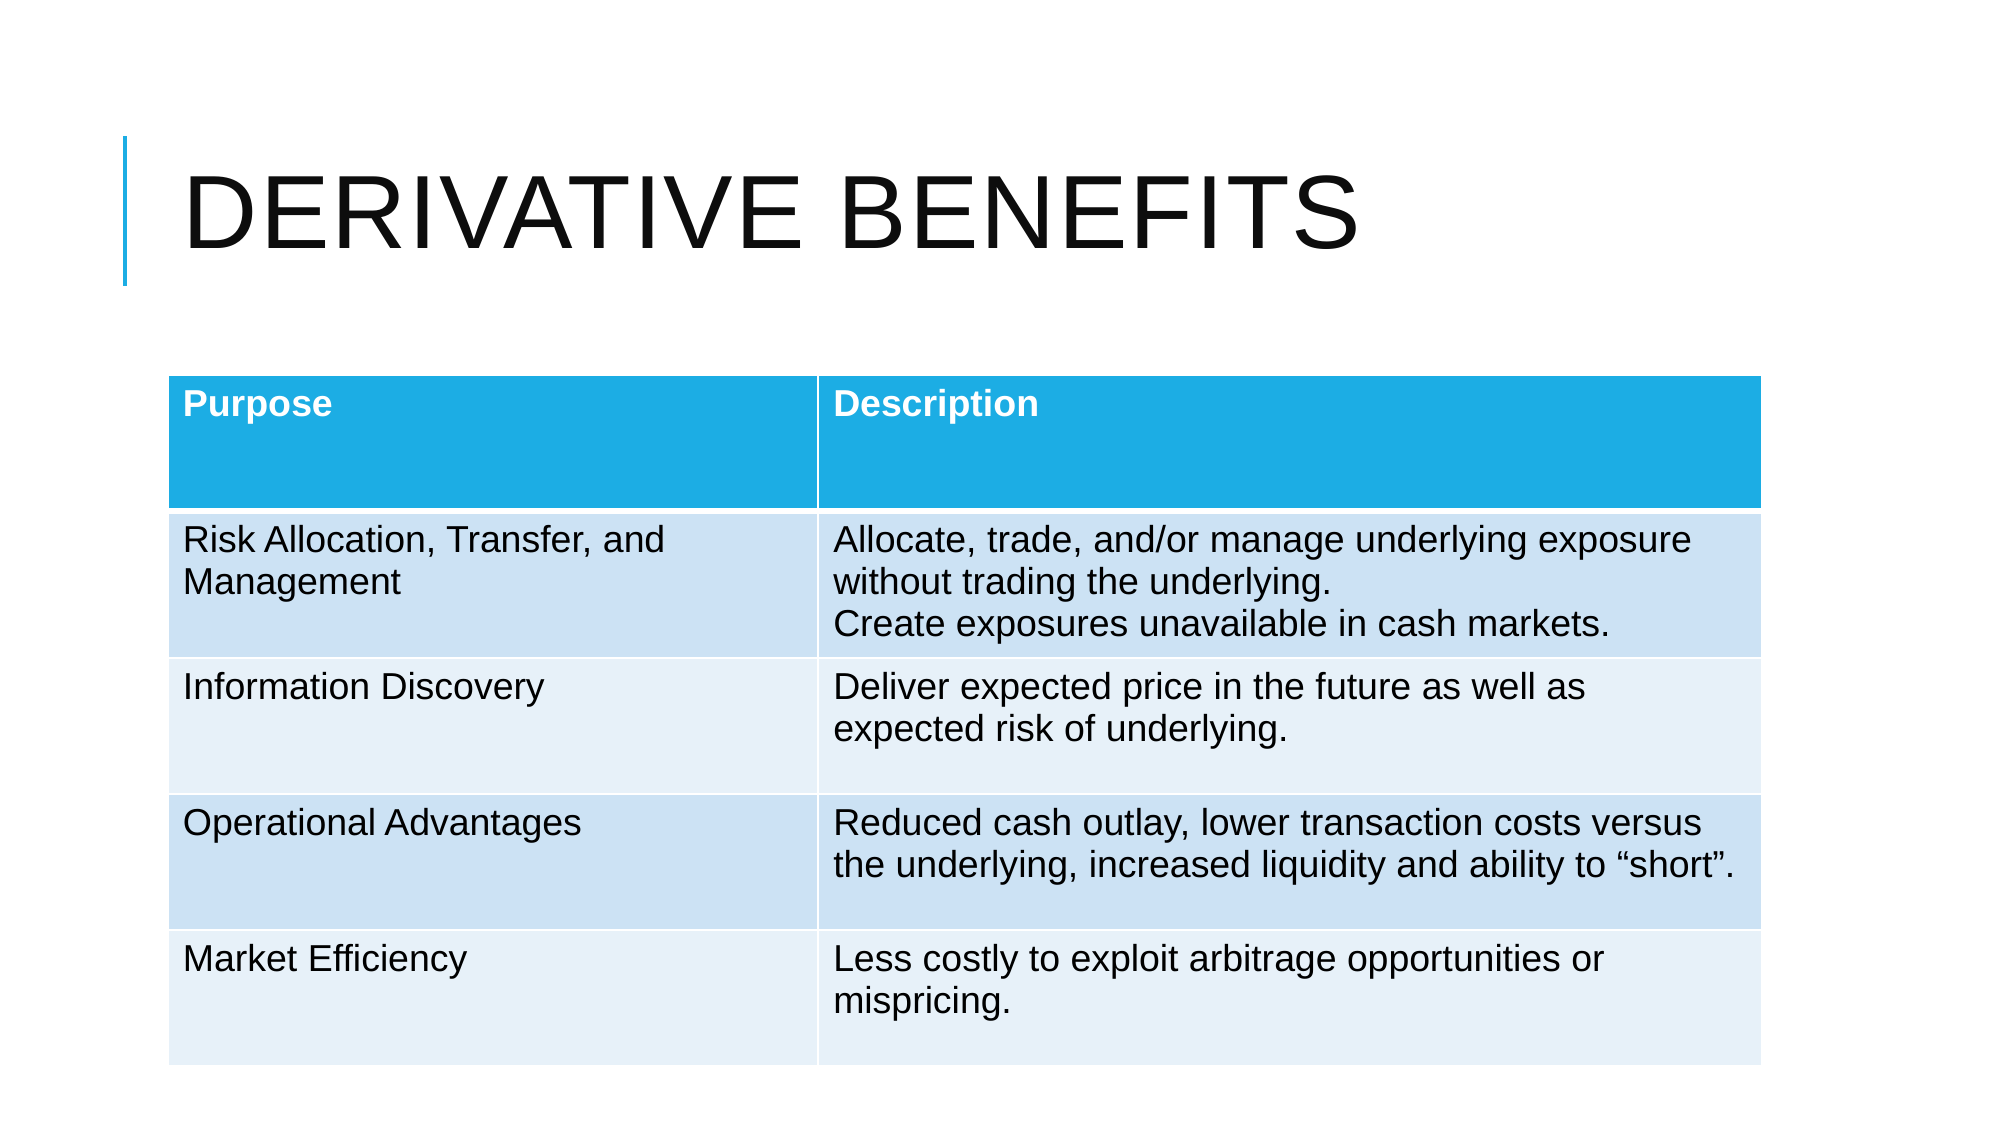

# Derivative benefits
| Purpose | Description |
| --- | --- |
| Risk Allocation, Transfer, and Management | Allocate, trade, and/or manage underlying exposure without trading the underlying. Create exposures unavailable in cash markets. |
| Information Discovery | Deliver expected price in the future as well as expected risk of underlying. |
| Operational Advantages | Reduced cash outlay, lower transaction costs versus the underlying, increased liquidity and ability to “short”. |
| Market Efficiency | Less costly to exploit arbitrage opportunities or mispricing. |